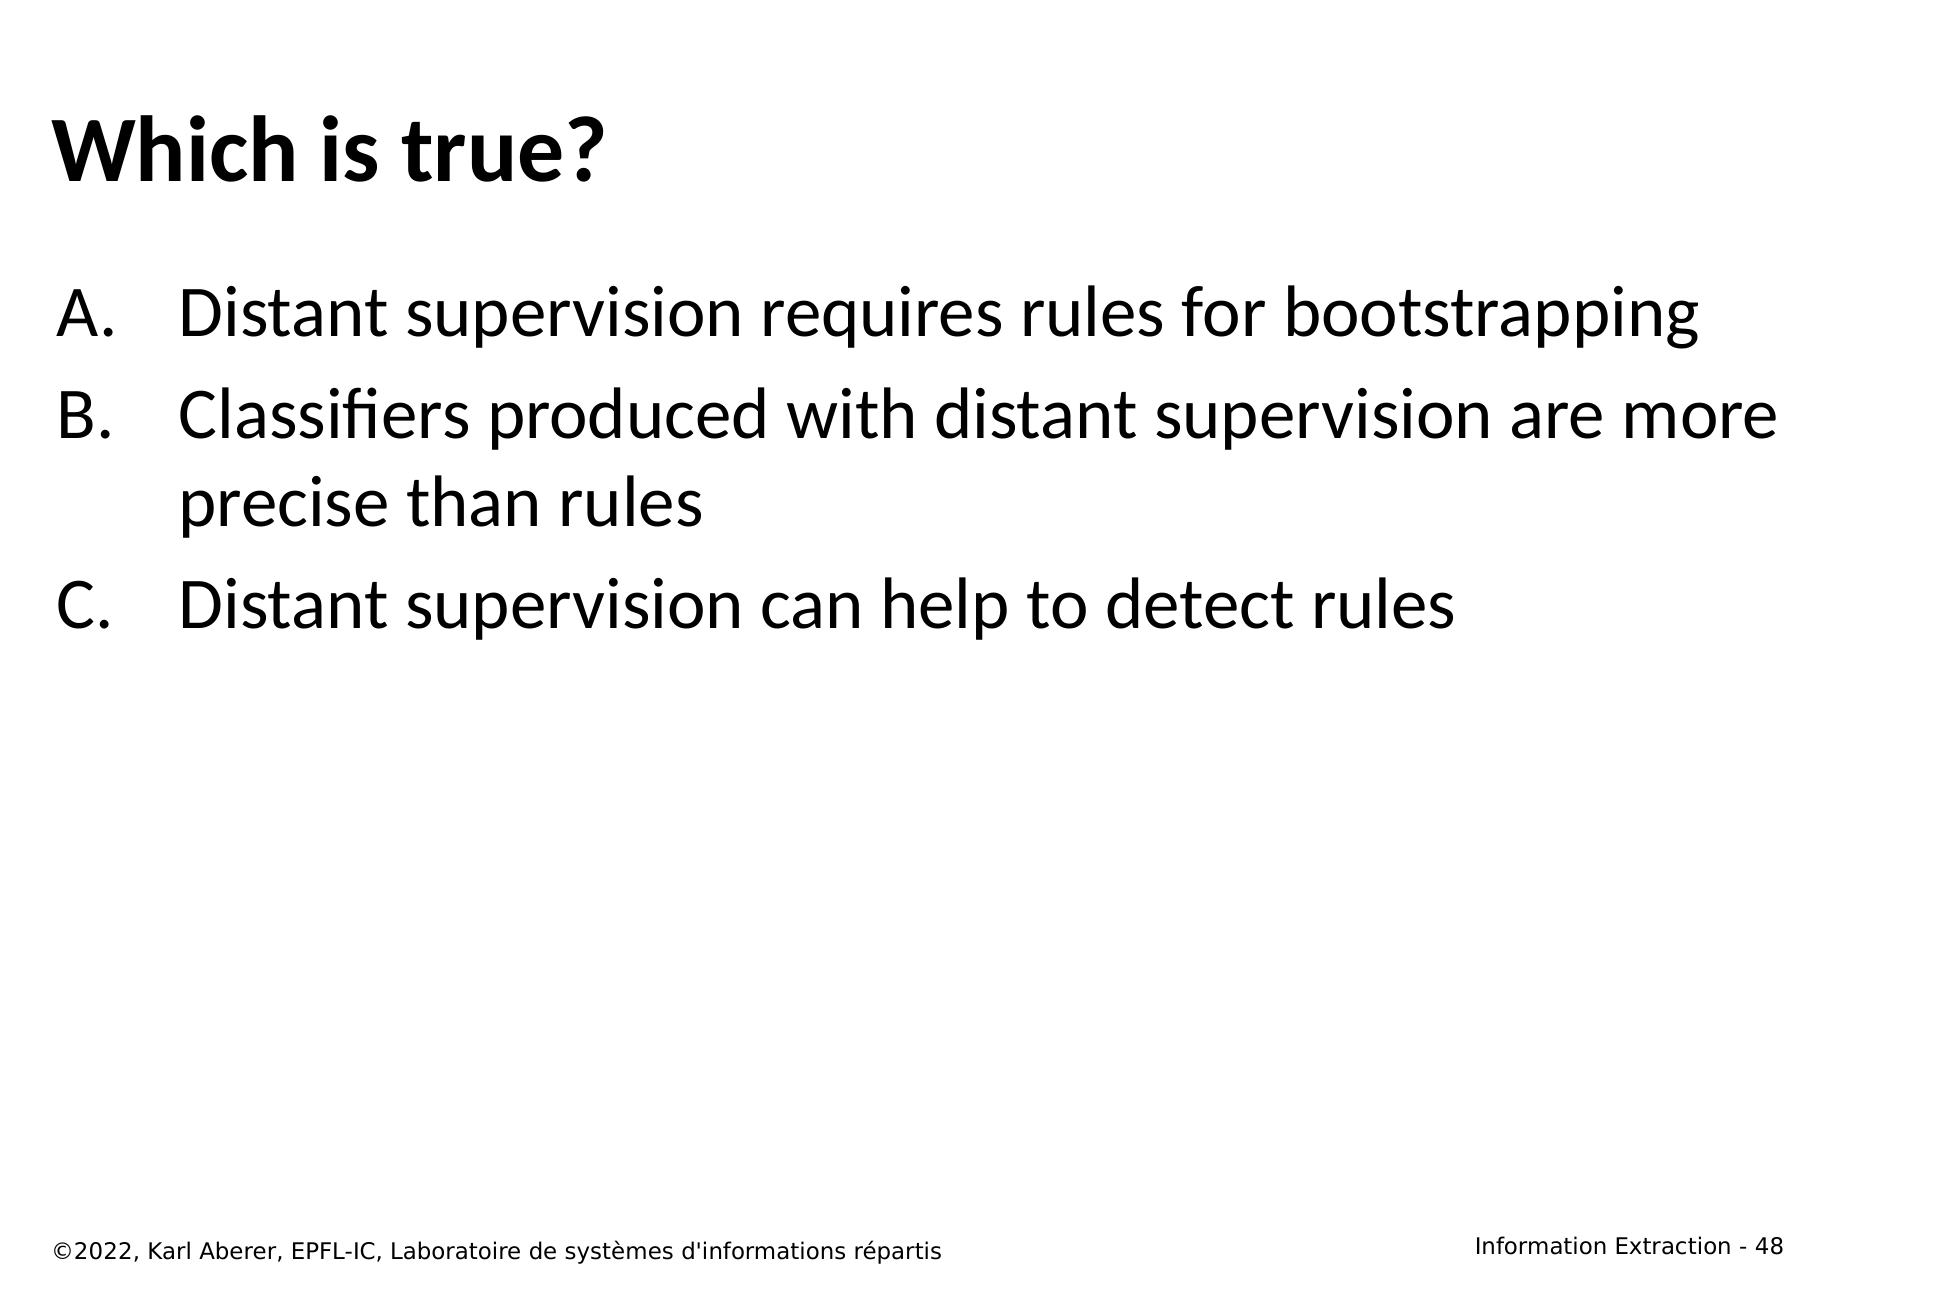

# Which is true?
Distant supervision requires rules for bootstrapping
Classifiers produced with distant supervision are more precise than rules
Distant supervision can help to detect rules
©2022, Karl Aberer, EPFL-IC, Laboratoire de systèmes d'informations répartis